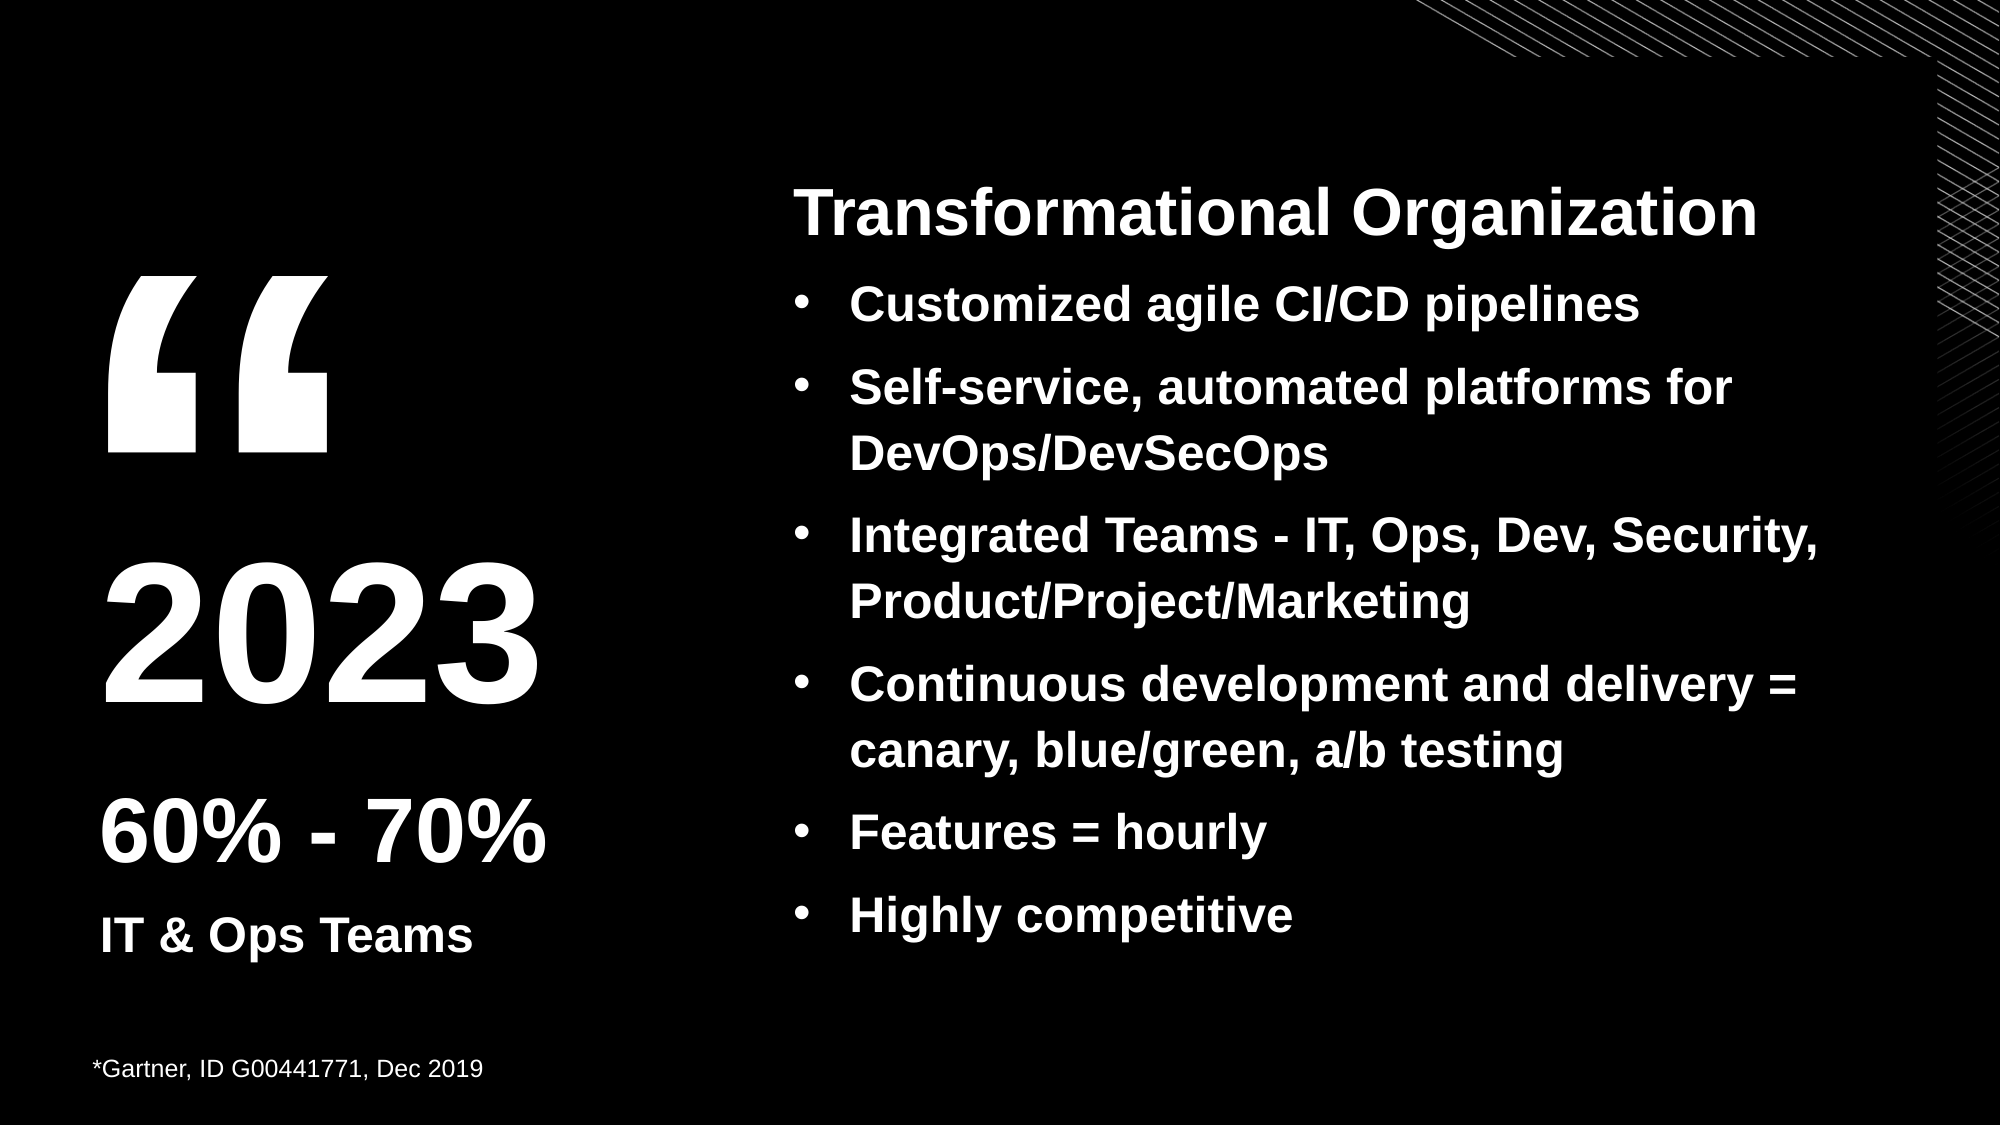

“
Transformational Organization
Customized agile CI/CD pipelines
Self-service, automated platforms for DevOps/DevSecOps
Integrated Teams - IT, Ops, Dev, Security, Product/Project/Marketing
Continuous development and delivery = canary, blue/green, a/b testing
Features = hourly
Highly competitive
2023
60% - 70%
IT & Ops Teams
*Gartner, ID G00441771, Dec 2019